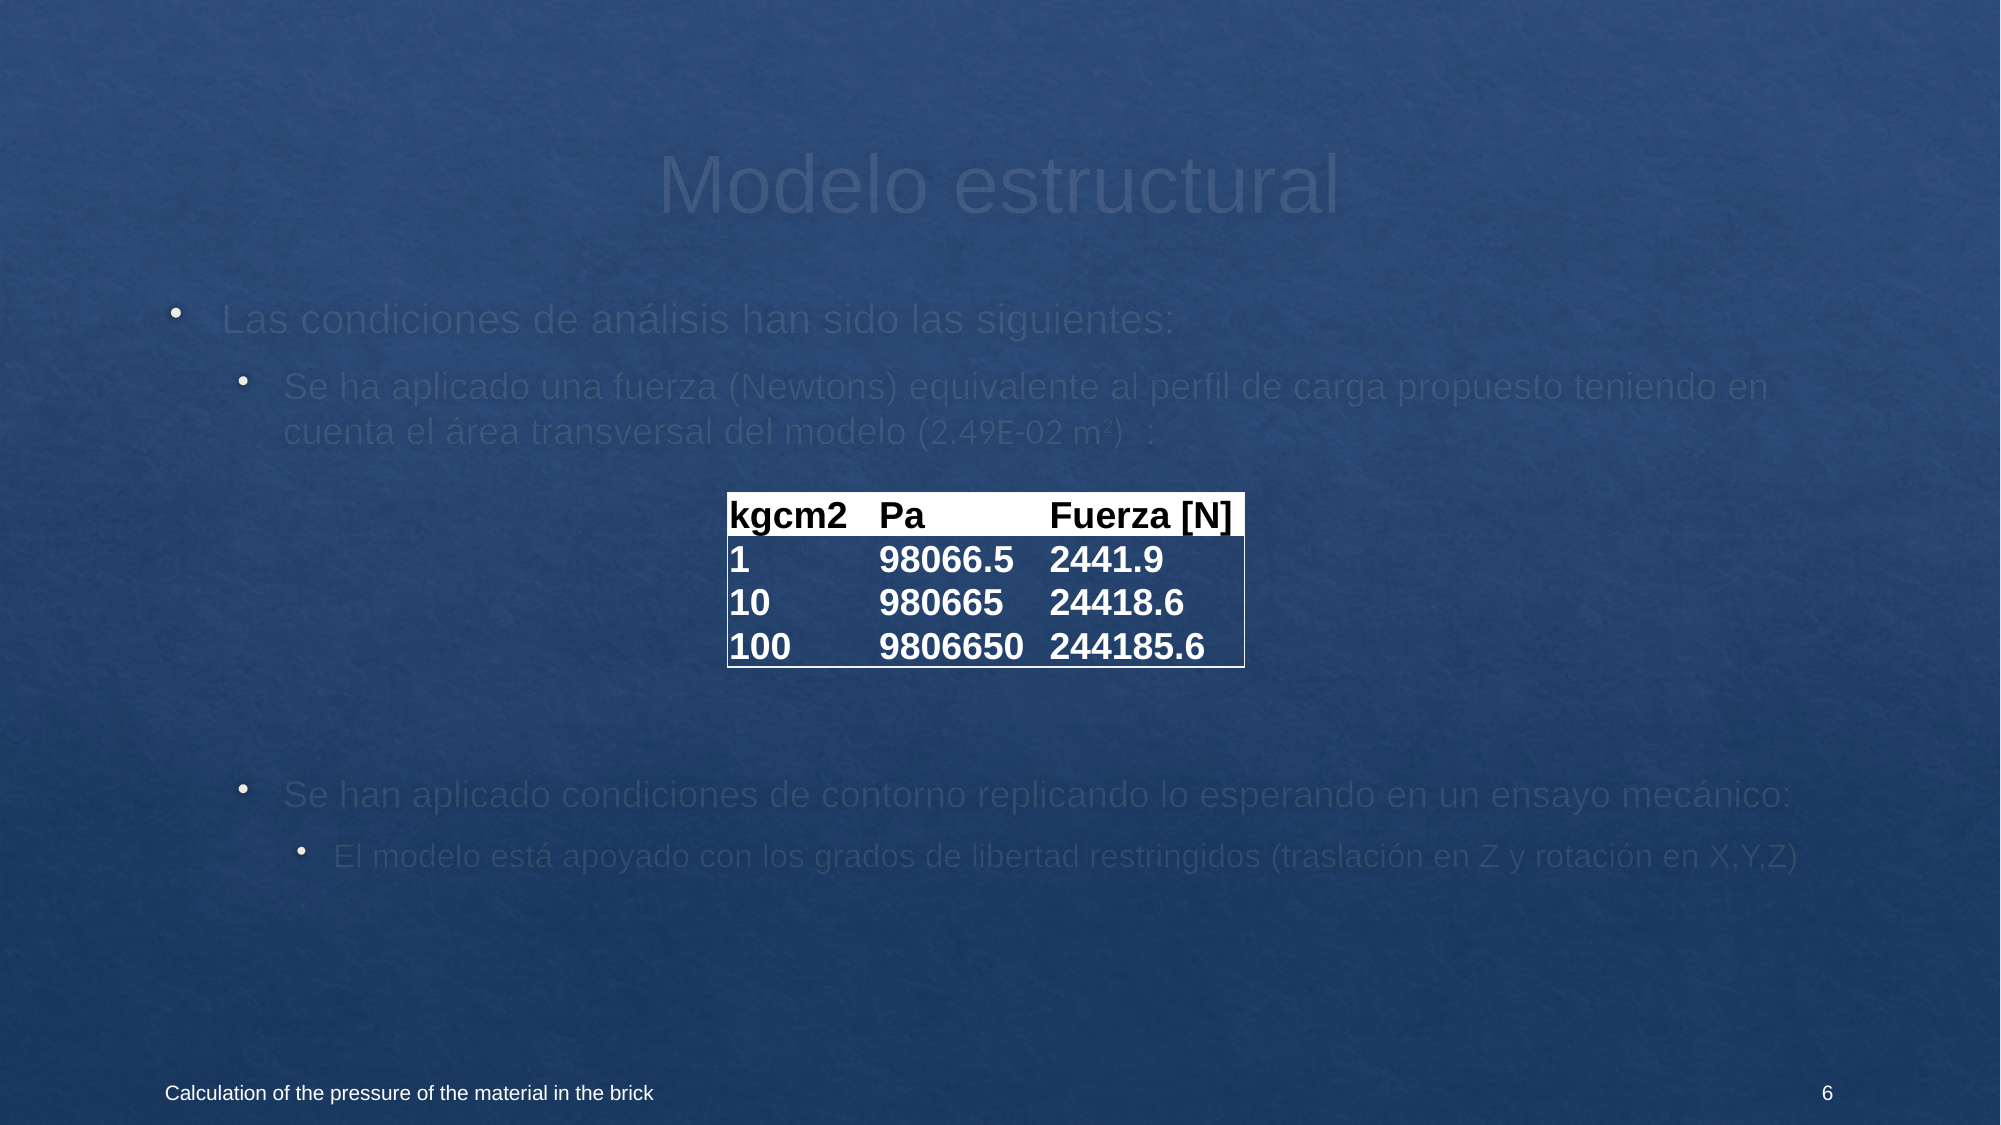

# Modelo estructural
Las condiciones de análisis han sido las siguientes:
Se ha aplicado una fuerza (Newtons) equivalente al perfil de carga propuesto teniendo en cuenta el área transversal del modelo (2.49E-02 m2)  :

Se han aplicado condiciones de contorno replicando lo esperando en un ensayo mecánico:
El modelo está apoyado con los grados de libertad restringidos (traslación en Z y rotación en X,Y,Z)

| kgcm2 | Pa | Fuerza [N] |
| --- | --- | --- |
| 1 | 98066.5 | 2441.9 |
| 10 | 980665 | 24418.6 |
| 100 | 9806650 | 244185.6 |
Calculation of the pressure of the material in the brick
6